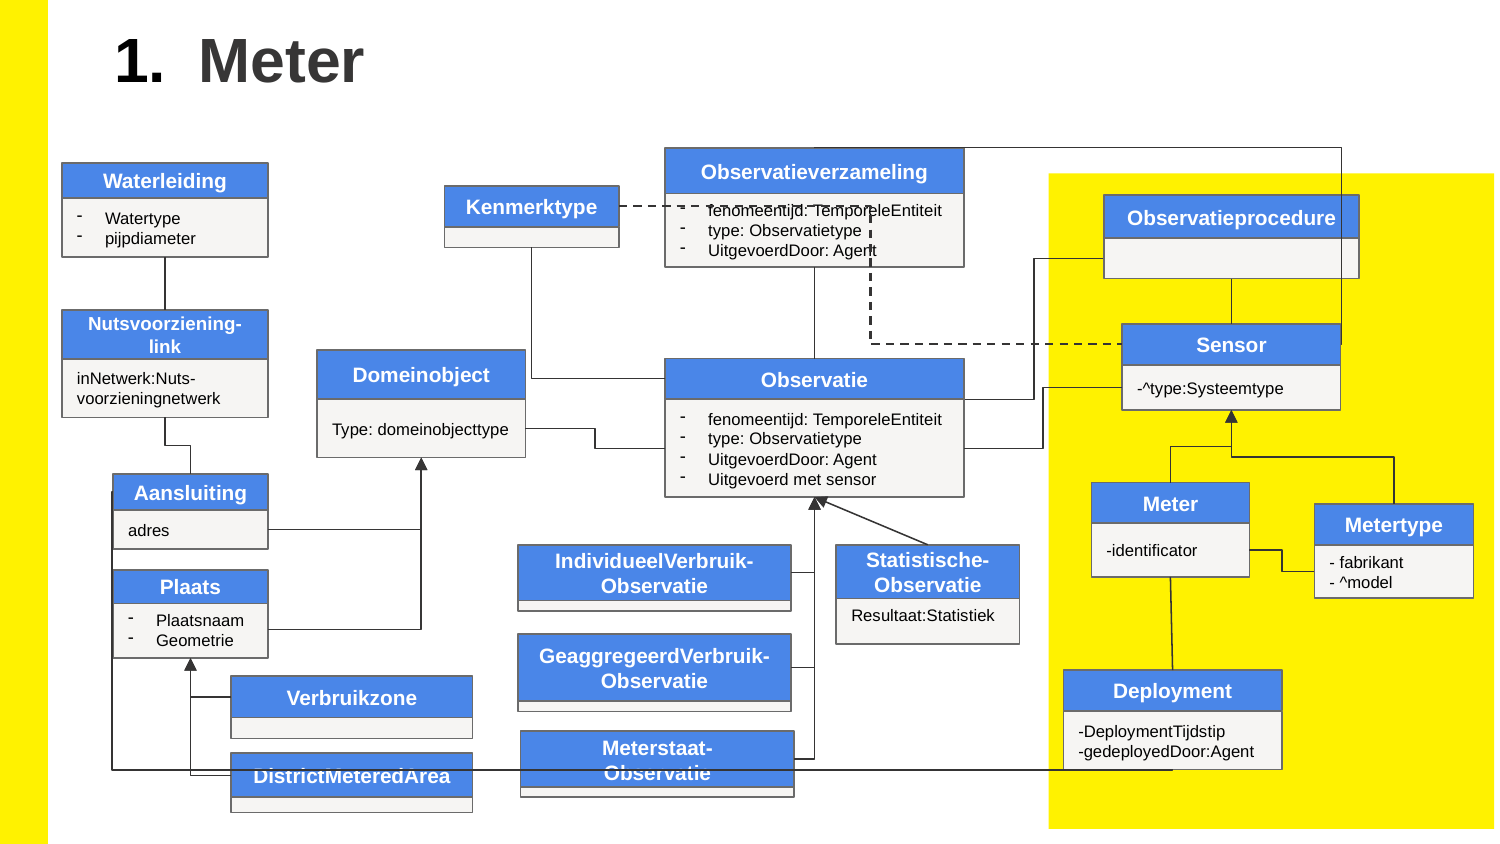

Meter
Observatieverzameling
fenomeentijd: TemporeleEntiteit
type: Observatietype
UitgevoerdDoor: Agent
Waterleiding
Watertype
pijpdiameter

Kenmerktype

Observatieprocedure

Nutsvoorziening-link
inNetwerk:Nuts-voorzieningnetwerk
Sensor
-^type:Systeemtype
Domeinobject
Type: domeinobjecttype
Observatie
fenomeentijd: TemporeleEntiteit
type: Observatietype
UitgevoerdDoor: Agent
Uitgevoerd met sensor
Aansluiting
adres
Meter
-identificator
Metertype
- fabrikant
- ^model
IndividueelVerbruik-Observatie

Statistische-Observatie
Resultaat:Statistiek
Plaats
Plaatsnaam
Geometrie
GeaggregeerdVerbruik-Observatie

Deployment
-DeploymentTijdstip
-gedeployedDoor:Agent
Verbruikzone

Meterstaat-
Observatie

DistrictMeteredArea